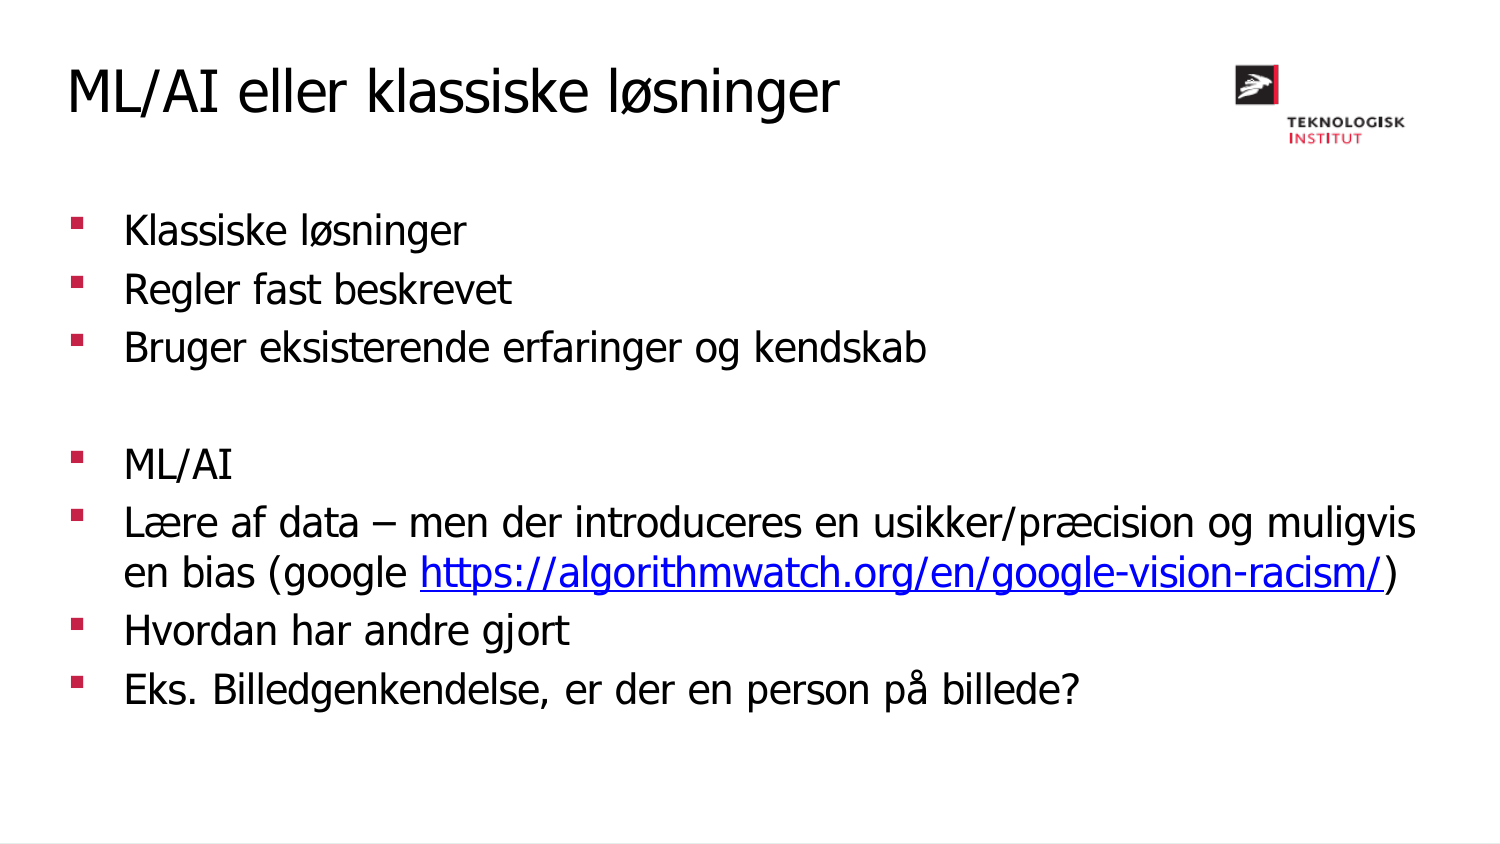

ML/AI eller klassiske løsninger
Klassiske løsninger
Regler fast beskrevet
Bruger eksisterende erfaringer og kendskab

ML/AI
Lære af data – men der introduceres en usikker/præcision og muligvis en bias (google https://algorithmwatch.org/en/google-vision-racism/)
Hvordan har andre gjort
Eks. Billedgenkendelse, er der en person på billede?